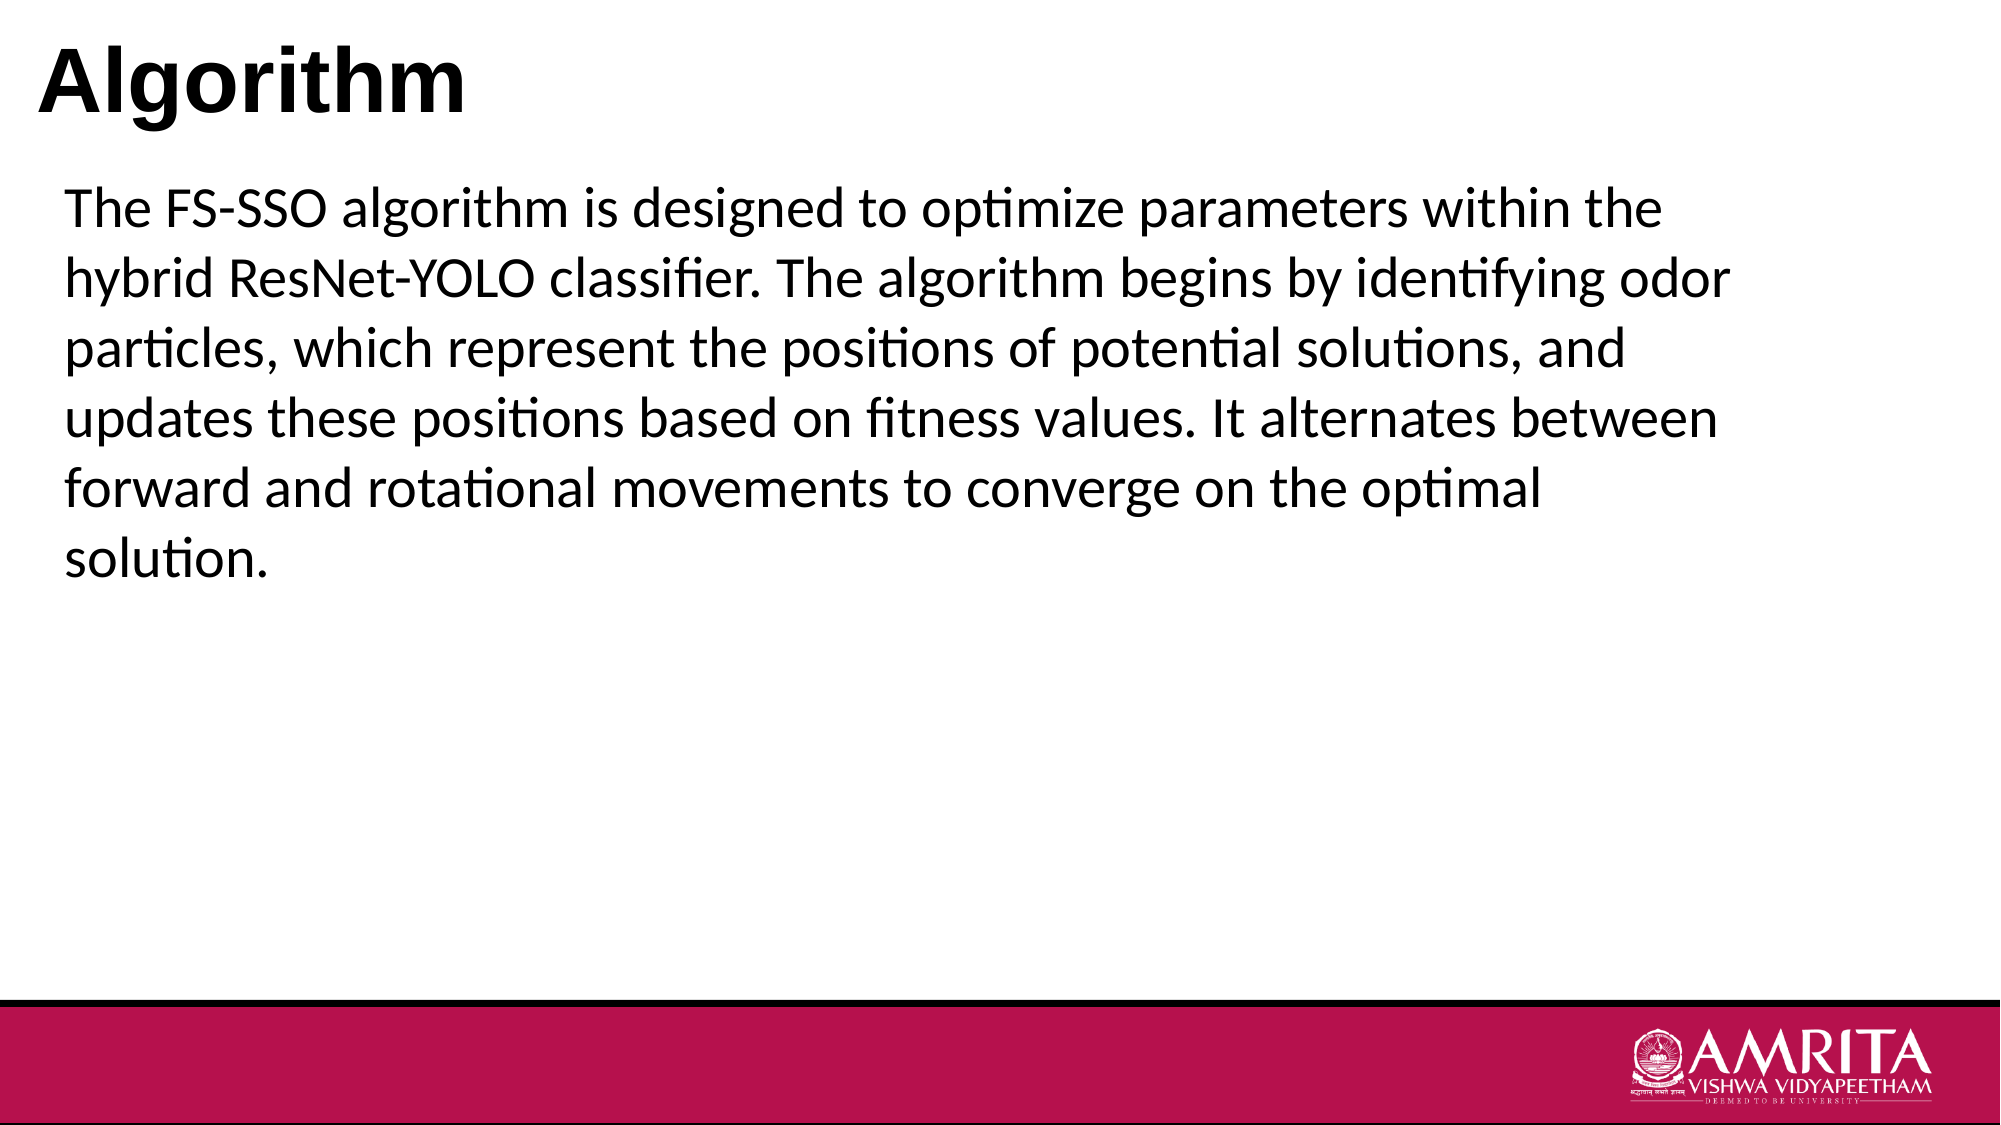

# Algorithm
The FS-SSO algorithm is designed to optimize parameters within the hybrid ResNet-YOLO classifier. The algorithm begins by identifying odor particles, which represent the positions of potential solutions, and updates these positions based on fitness values. It alternates between forward and rotational movements to converge on the optimal solution.